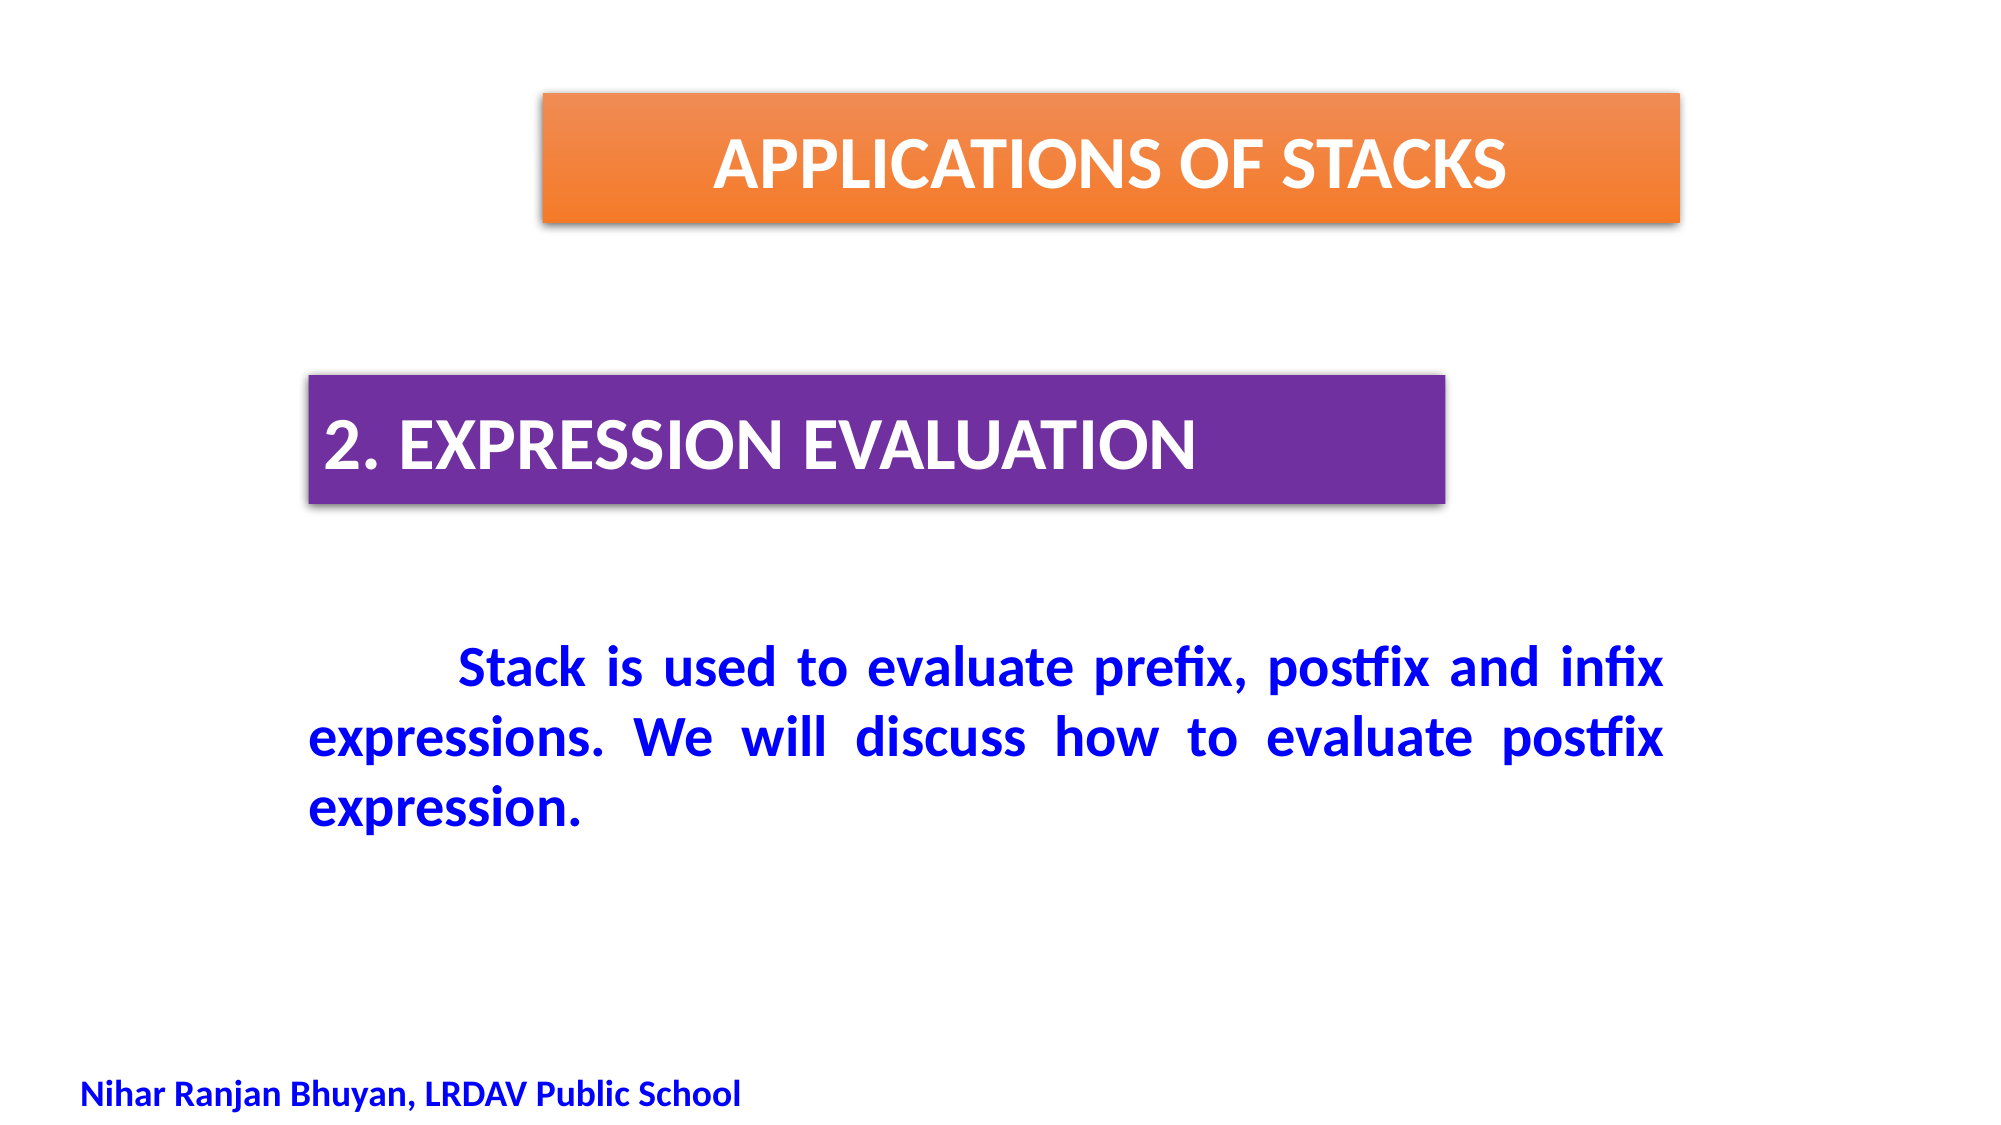

APPLICATIONS OF STACKS
2. EXPRESSION EVALUATION
	Stack is used to evaluate prefix, postfix and infix expressions. We will discuss how to evaluate postfix expression.
Nihar Ranjan Bhuyan, LRDAV Public School